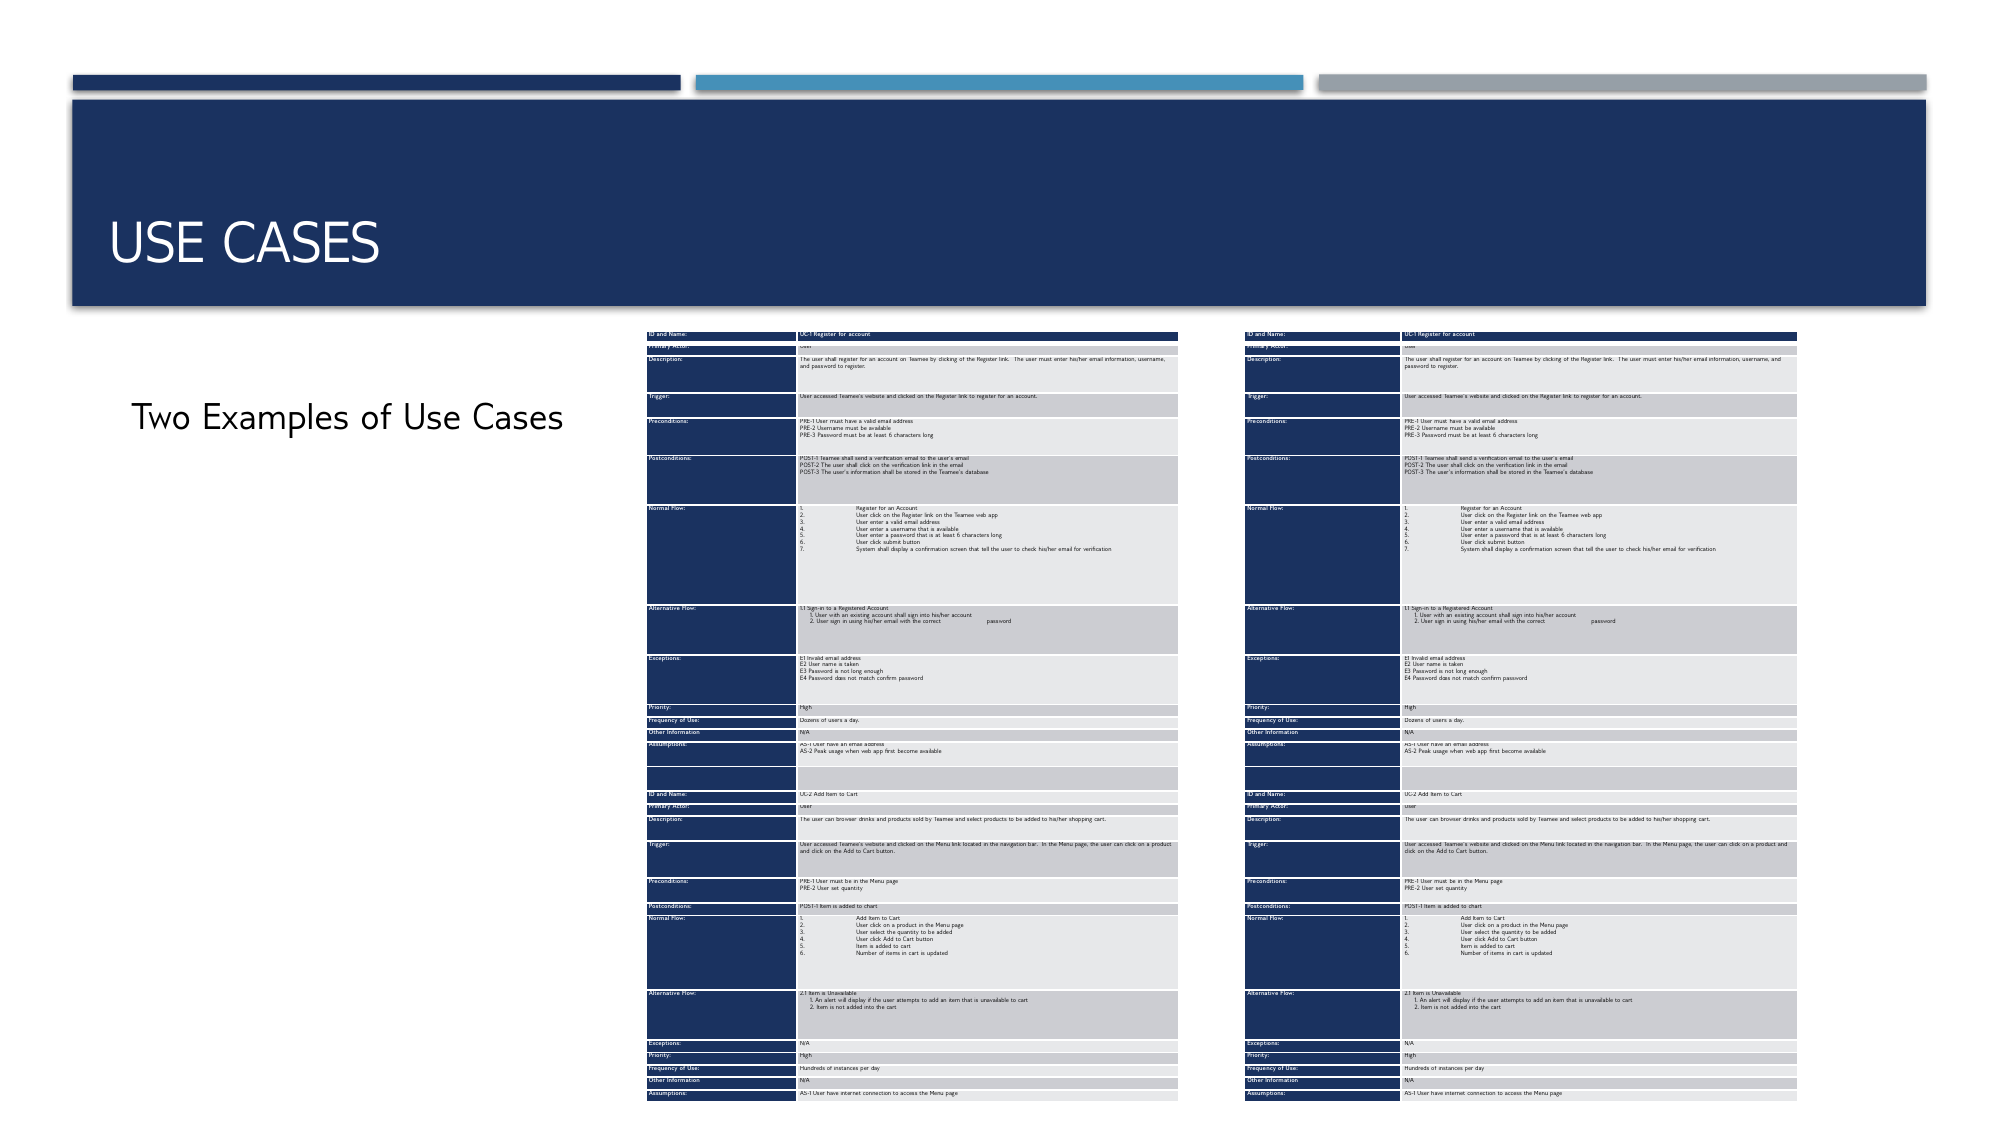

# Use cases
| ID and Name: | UC-1 Register for account |
| --- | --- |
| Primary Actor: | User |
| Description: | The user shall register for an account on Teamee by clicking of the Register link. The user must enter his/her email information, username, and password to register. |
| Trigger: | User accessed Teamee’s website and clicked on the Register link to register for an account. |
| Preconditions: | PRE-1 User must have a valid email address PRE-2 Username must be available PRE-3 Password must be at least 6 characters long |
| Postconditions: | POST-1 Teamee shall send a verification email to the user’s email POST-2 The user shall click on the verification link in the email POST-3 The user’s information shall be stored in the Teamee’s database |
| Normal Flow: | Register for an Account User click on the Register link on the Teamee web app User enter a valid email address User enter a username that is available User enter a password that is at least 6 characters long User click submit button System shall display a confirmation screen that tell the user to check his/her email for verification |
| Alternative Flow: | 1.1 Sign-in to a Registered Account 1. User with an existing account shall sign into his/her account 2. User sign in using his/her email with the correct password |
| Exceptions: | E1 Invalid email address E2 User name is taken E3 Password is not long enough E4 Password does not match confirm password |
| Priority: | High |
| Frequency of Use: | Dozens of users a day. |
| Other Information | N/A |
| Assumptions: | AS-1 User have an email address AS-2 Peak usage when web app first become available |
|  |  |
| ID and Name: | UC-2 Add Item to Cart |
| Primary Actor: | User |
| Description: | The user can browser drinks and products sold by Teamee and select products to be added to his/her shopping cart. |
| Trigger: | User accessed Teamee’s website and clicked on the Menu link located in the navigation bar. In the Menu page, the user can click on a product and click on the Add to Cart button. |
| Preconditions: | PRE-1 User must be in the Menu page PRE-2 User set quantity |
| Postconditions: | POST-1 Item is added to chart |
| Normal Flow: | Add Item to Cart User click on a product in the Menu page User select the quantity to be added User click Add to Cart button Item is added to cart Number of items in cart is updated |
| Alternative Flow: | 2.1 Item is Unavailable 1. An alert will display if the user attempts to add an item that is unavailable to cart 2. Item is not added into the cart |
| Exceptions: | N/A |
| Priority: | High |
| Frequency of Use: | Hundreds of instances per day |
| Other Information | N/A |
| Assumptions: | AS-1 User have internet connection to access the Menu page |
| ID and Name: | UC-1 Register for account |
| --- | --- |
| Primary Actor: | User |
| Description: | The user shall register for an account on Teamee by clicking of the Register link. The user must enter his/her email information, username, and password to register. |
| Trigger: | User accessed Teamee’s website and clicked on the Register link to register for an account. |
| Preconditions: | PRE-1 User must have a valid email address PRE-2 Username must be available PRE-3 Password must be at least 6 characters long |
| Postconditions: | POST-1 Teamee shall send a verification email to the user’s email POST-2 The user shall click on the verification link in the email POST-3 The user’s information shall be stored in the Teamee’s database |
| Normal Flow: | Register for an Account User click on the Register link on the Teamee web app User enter a valid email address User enter a username that is available User enter a password that is at least 6 characters long User click submit button System shall display a confirmation screen that tell the user to check his/her email for verification |
| Alternative Flow: | 1.1 Sign-in to a Registered Account 1. User with an existing account shall sign into his/her account 2. User sign in using his/her email with the correct password |
| Exceptions: | E1 Invalid email address E2 User name is taken E3 Password is not long enough E4 Password does not match confirm password |
| Priority: | High |
| Frequency of Use: | Dozens of users a day. |
| Other Information | N/A |
| Assumptions: | AS-1 User have an email address AS-2 Peak usage when web app first become available |
|  |  |
| ID and Name: | UC-2 Add Item to Cart |
| Primary Actor: | User |
| Description: | The user can browser drinks and products sold by Teamee and select products to be added to his/her shopping cart. |
| Trigger: | User accessed Teamee’s website and clicked on the Menu link located in the navigation bar. In the Menu page, the user can click on a product and click on the Add to Cart button. |
| Preconditions: | PRE-1 User must be in the Menu page PRE-2 User set quantity |
| Postconditions: | POST-1 Item is added to chart |
| Normal Flow: | Add Item to Cart User click on a product in the Menu page User select the quantity to be added User click Add to Cart button Item is added to cart Number of items in cart is updated |
| Alternative Flow: | 2.1 Item is Unavailable 1. An alert will display if the user attempts to add an item that is unavailable to cart 2. Item is not added into the cart |
| Exceptions: | N/A |
| Priority: | High |
| Frequency of Use: | Hundreds of instances per day |
| Other Information | N/A |
| Assumptions: | AS-1 User have internet connection to access the Menu page |
Two Examples of Use Cases